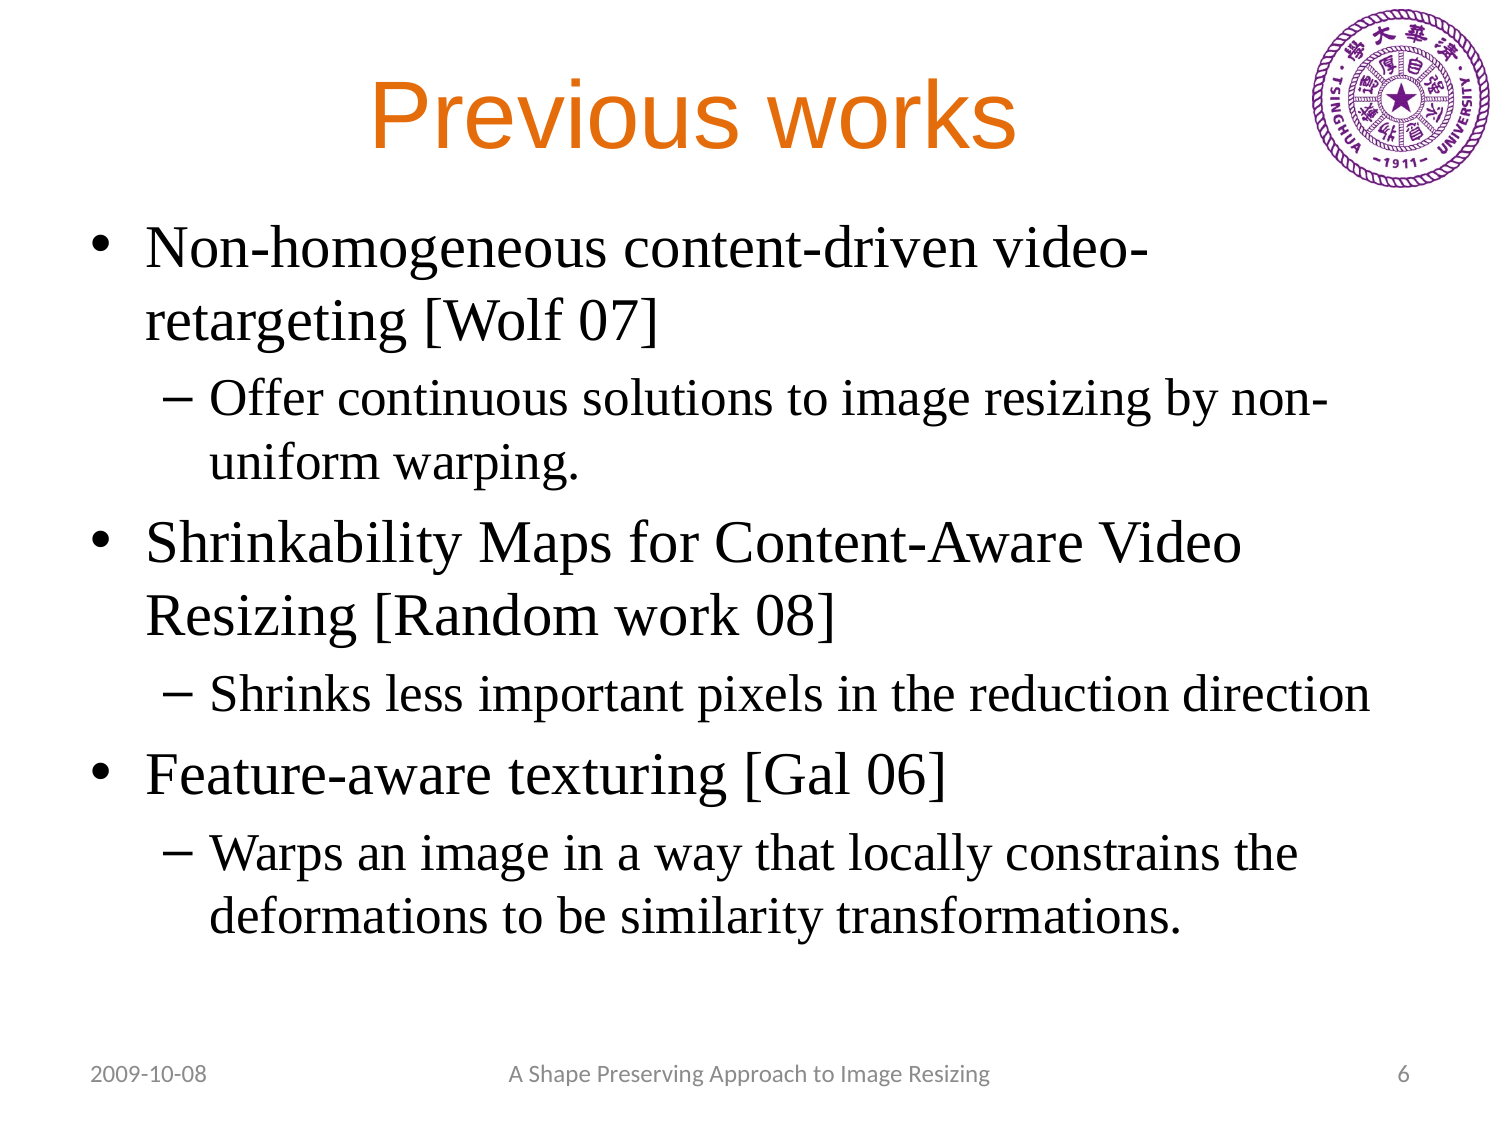

# Previous works
Non-homogeneous content-driven video-retargeting [Wolf 07]
Offer continuous solutions to image resizing by non-uniform warping.
Shrinkability Maps for Content-Aware Video Resizing [Random work 08]
Shrinks less important pixels in the reduction direction
Feature-aware texturing [Gal 06]
Warps an image in a way that locally constrains the deformations to be similarity transformations.
2009-10-08
A Shape Preserving Approach to Image Resizing
6